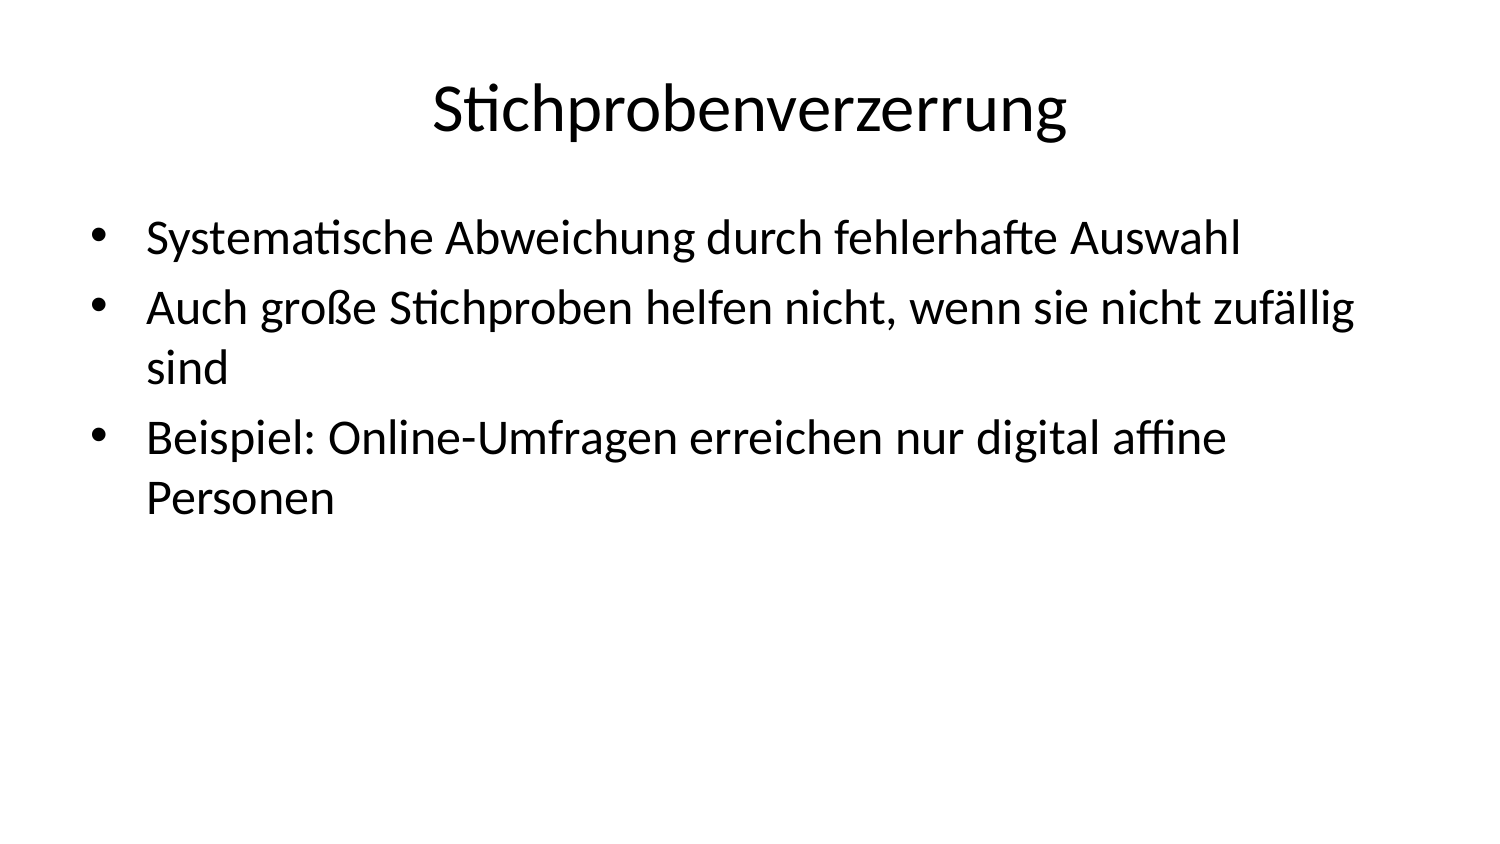

# Stichprobenverzerrung
Systematische Abweichung durch fehlerhafte Auswahl
Auch große Stichproben helfen nicht, wenn sie nicht zufällig sind
Beispiel: Online-Umfragen erreichen nur digital affine Personen